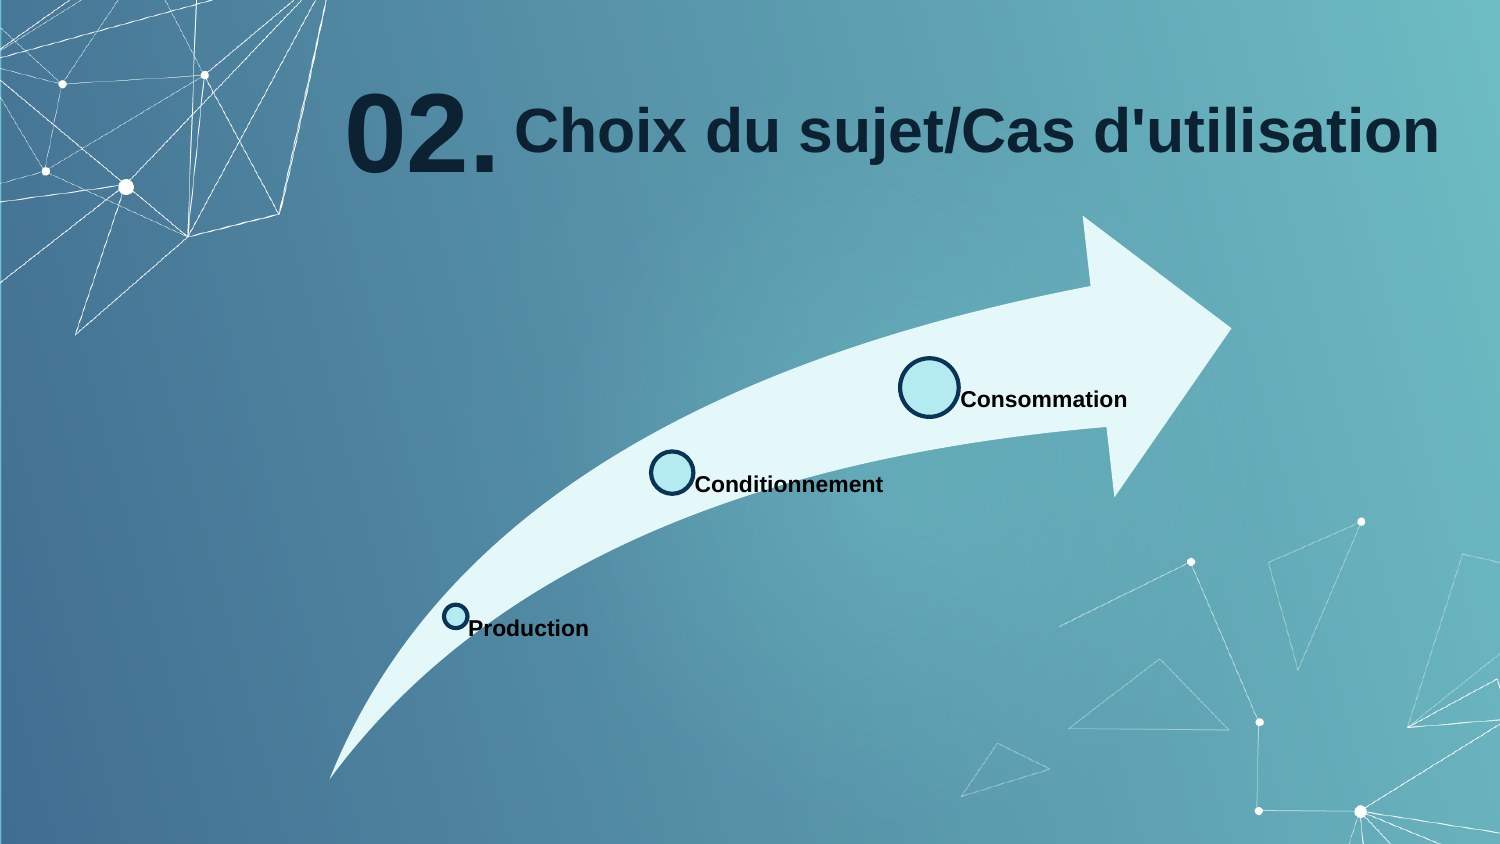

02.
Choix du sujet/Cas d'utilisation
Production
Conditionnement
Consommation